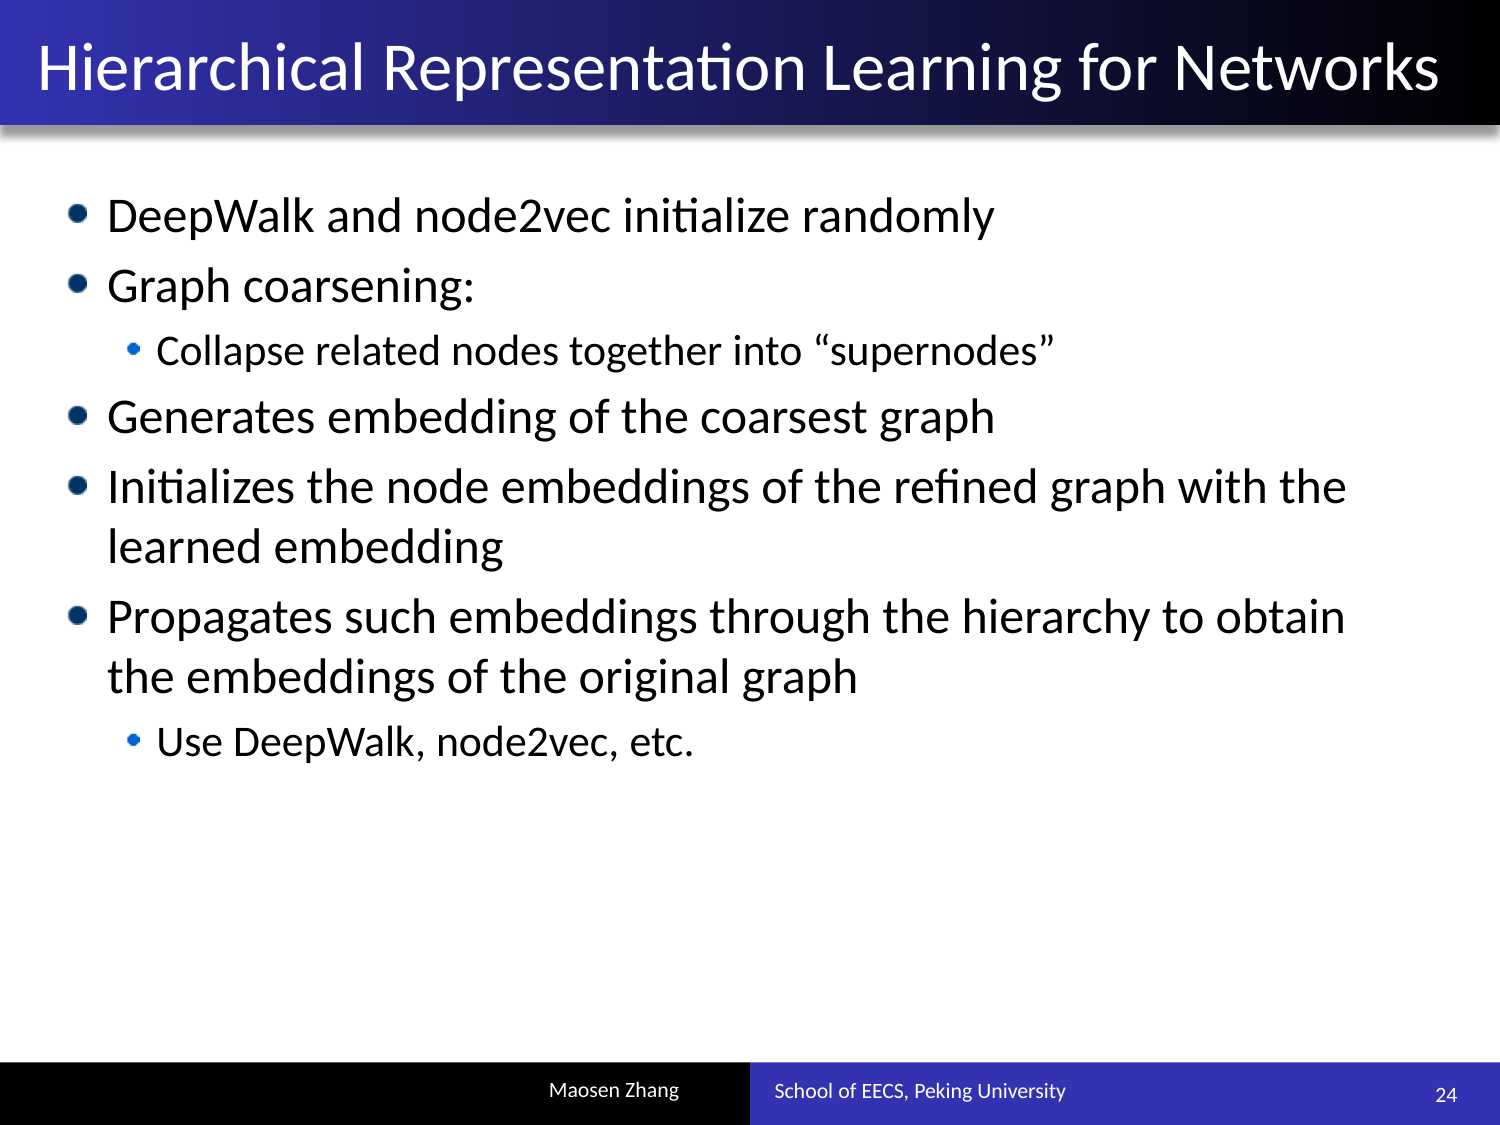

# Hierarchical Representation Learning for Networks
DeepWalk and node2vec initialize randomly
Graph coarsening:
Collapse related nodes together into “supernodes”
Generates embedding of the coarsest graph
Initializes the node embeddings of the refined graph with the learned embedding
Propagates such embeddings through the hierarchy to obtain the embeddings of the original graph
Use DeepWalk, node2vec, etc.